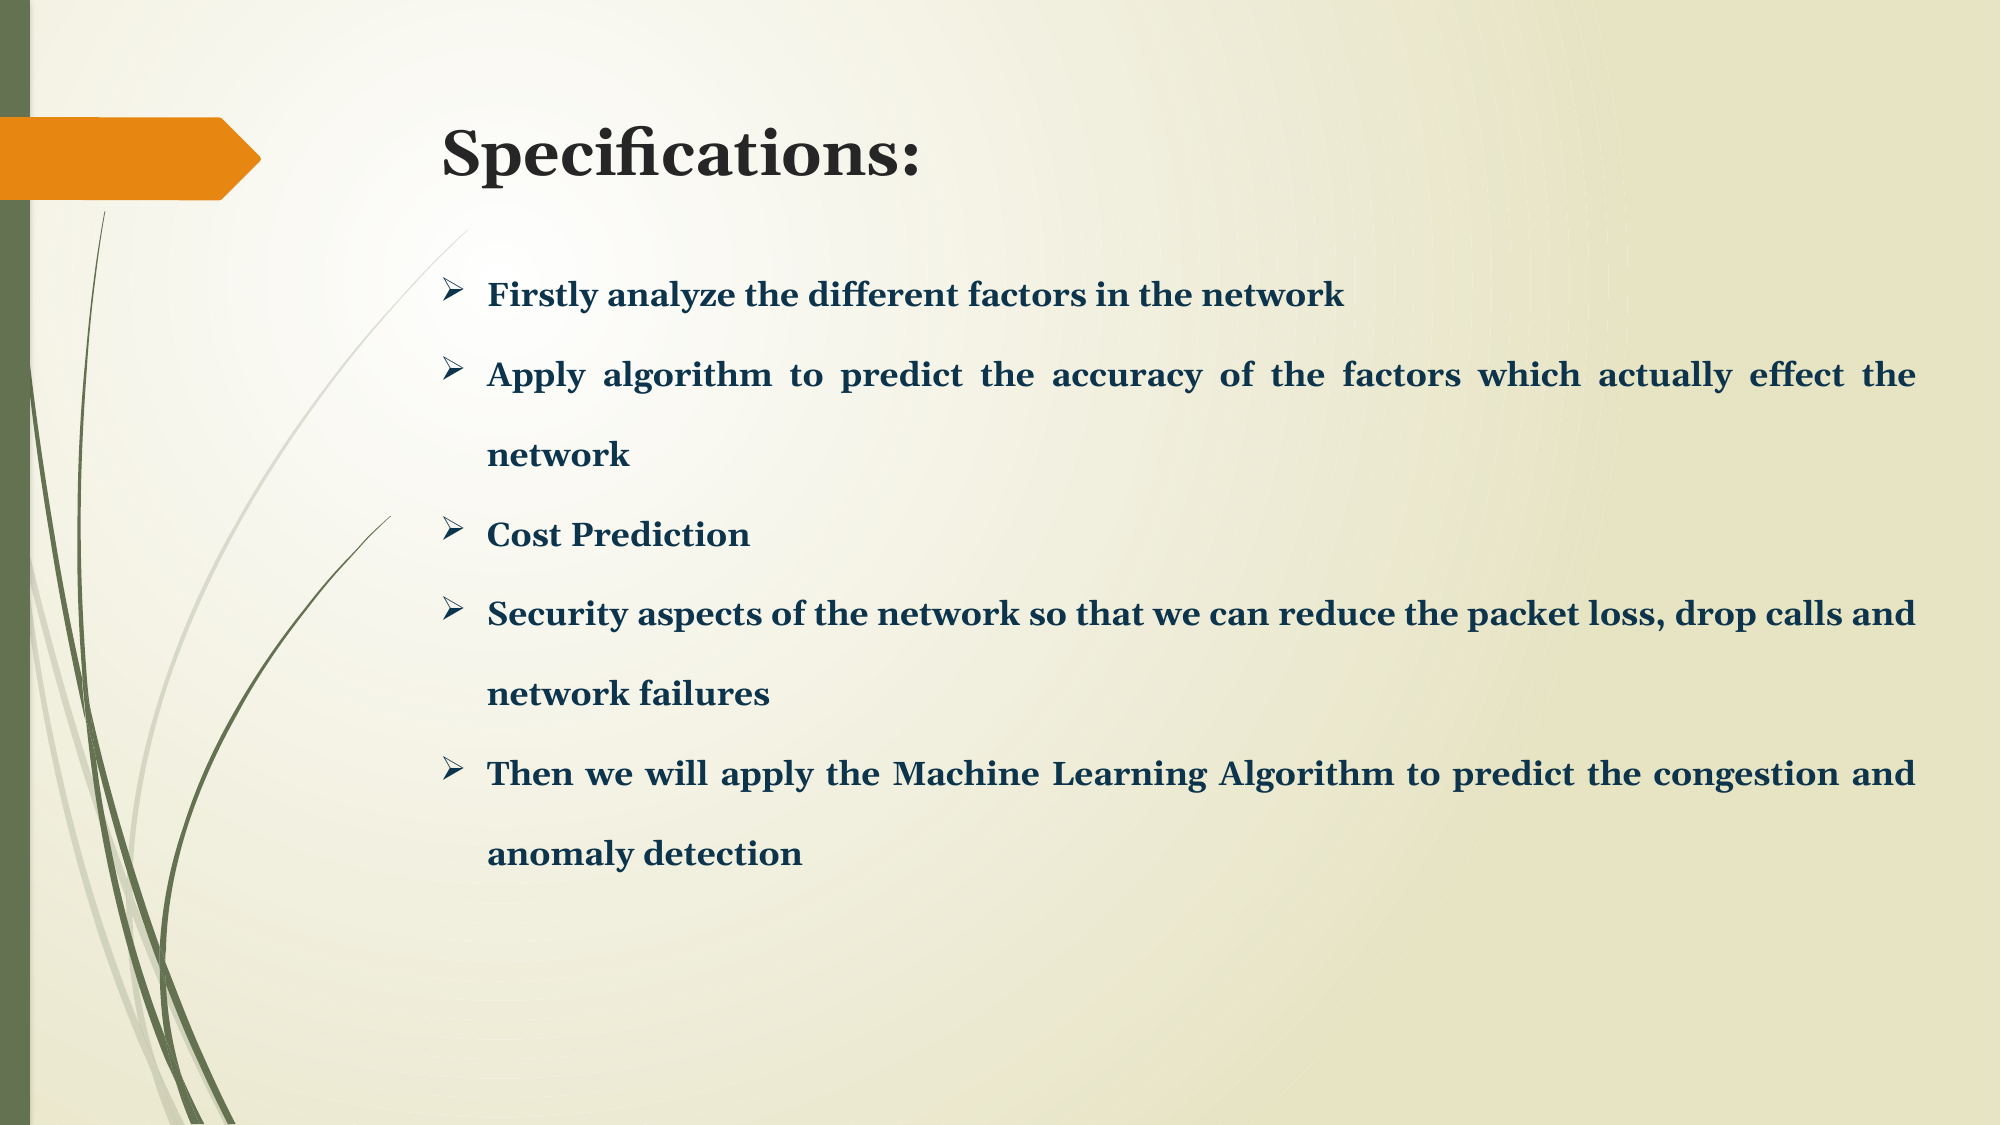

# Specifications:
Firstly analyze the different factors in the network
Apply algorithm to predict the accuracy of the factors which actually effect the network
Cost Prediction
Security aspects of the network so that we can reduce the packet loss, drop calls and network failures
Then we will apply the Machine Learning Algorithm to predict the congestion and anomaly detection